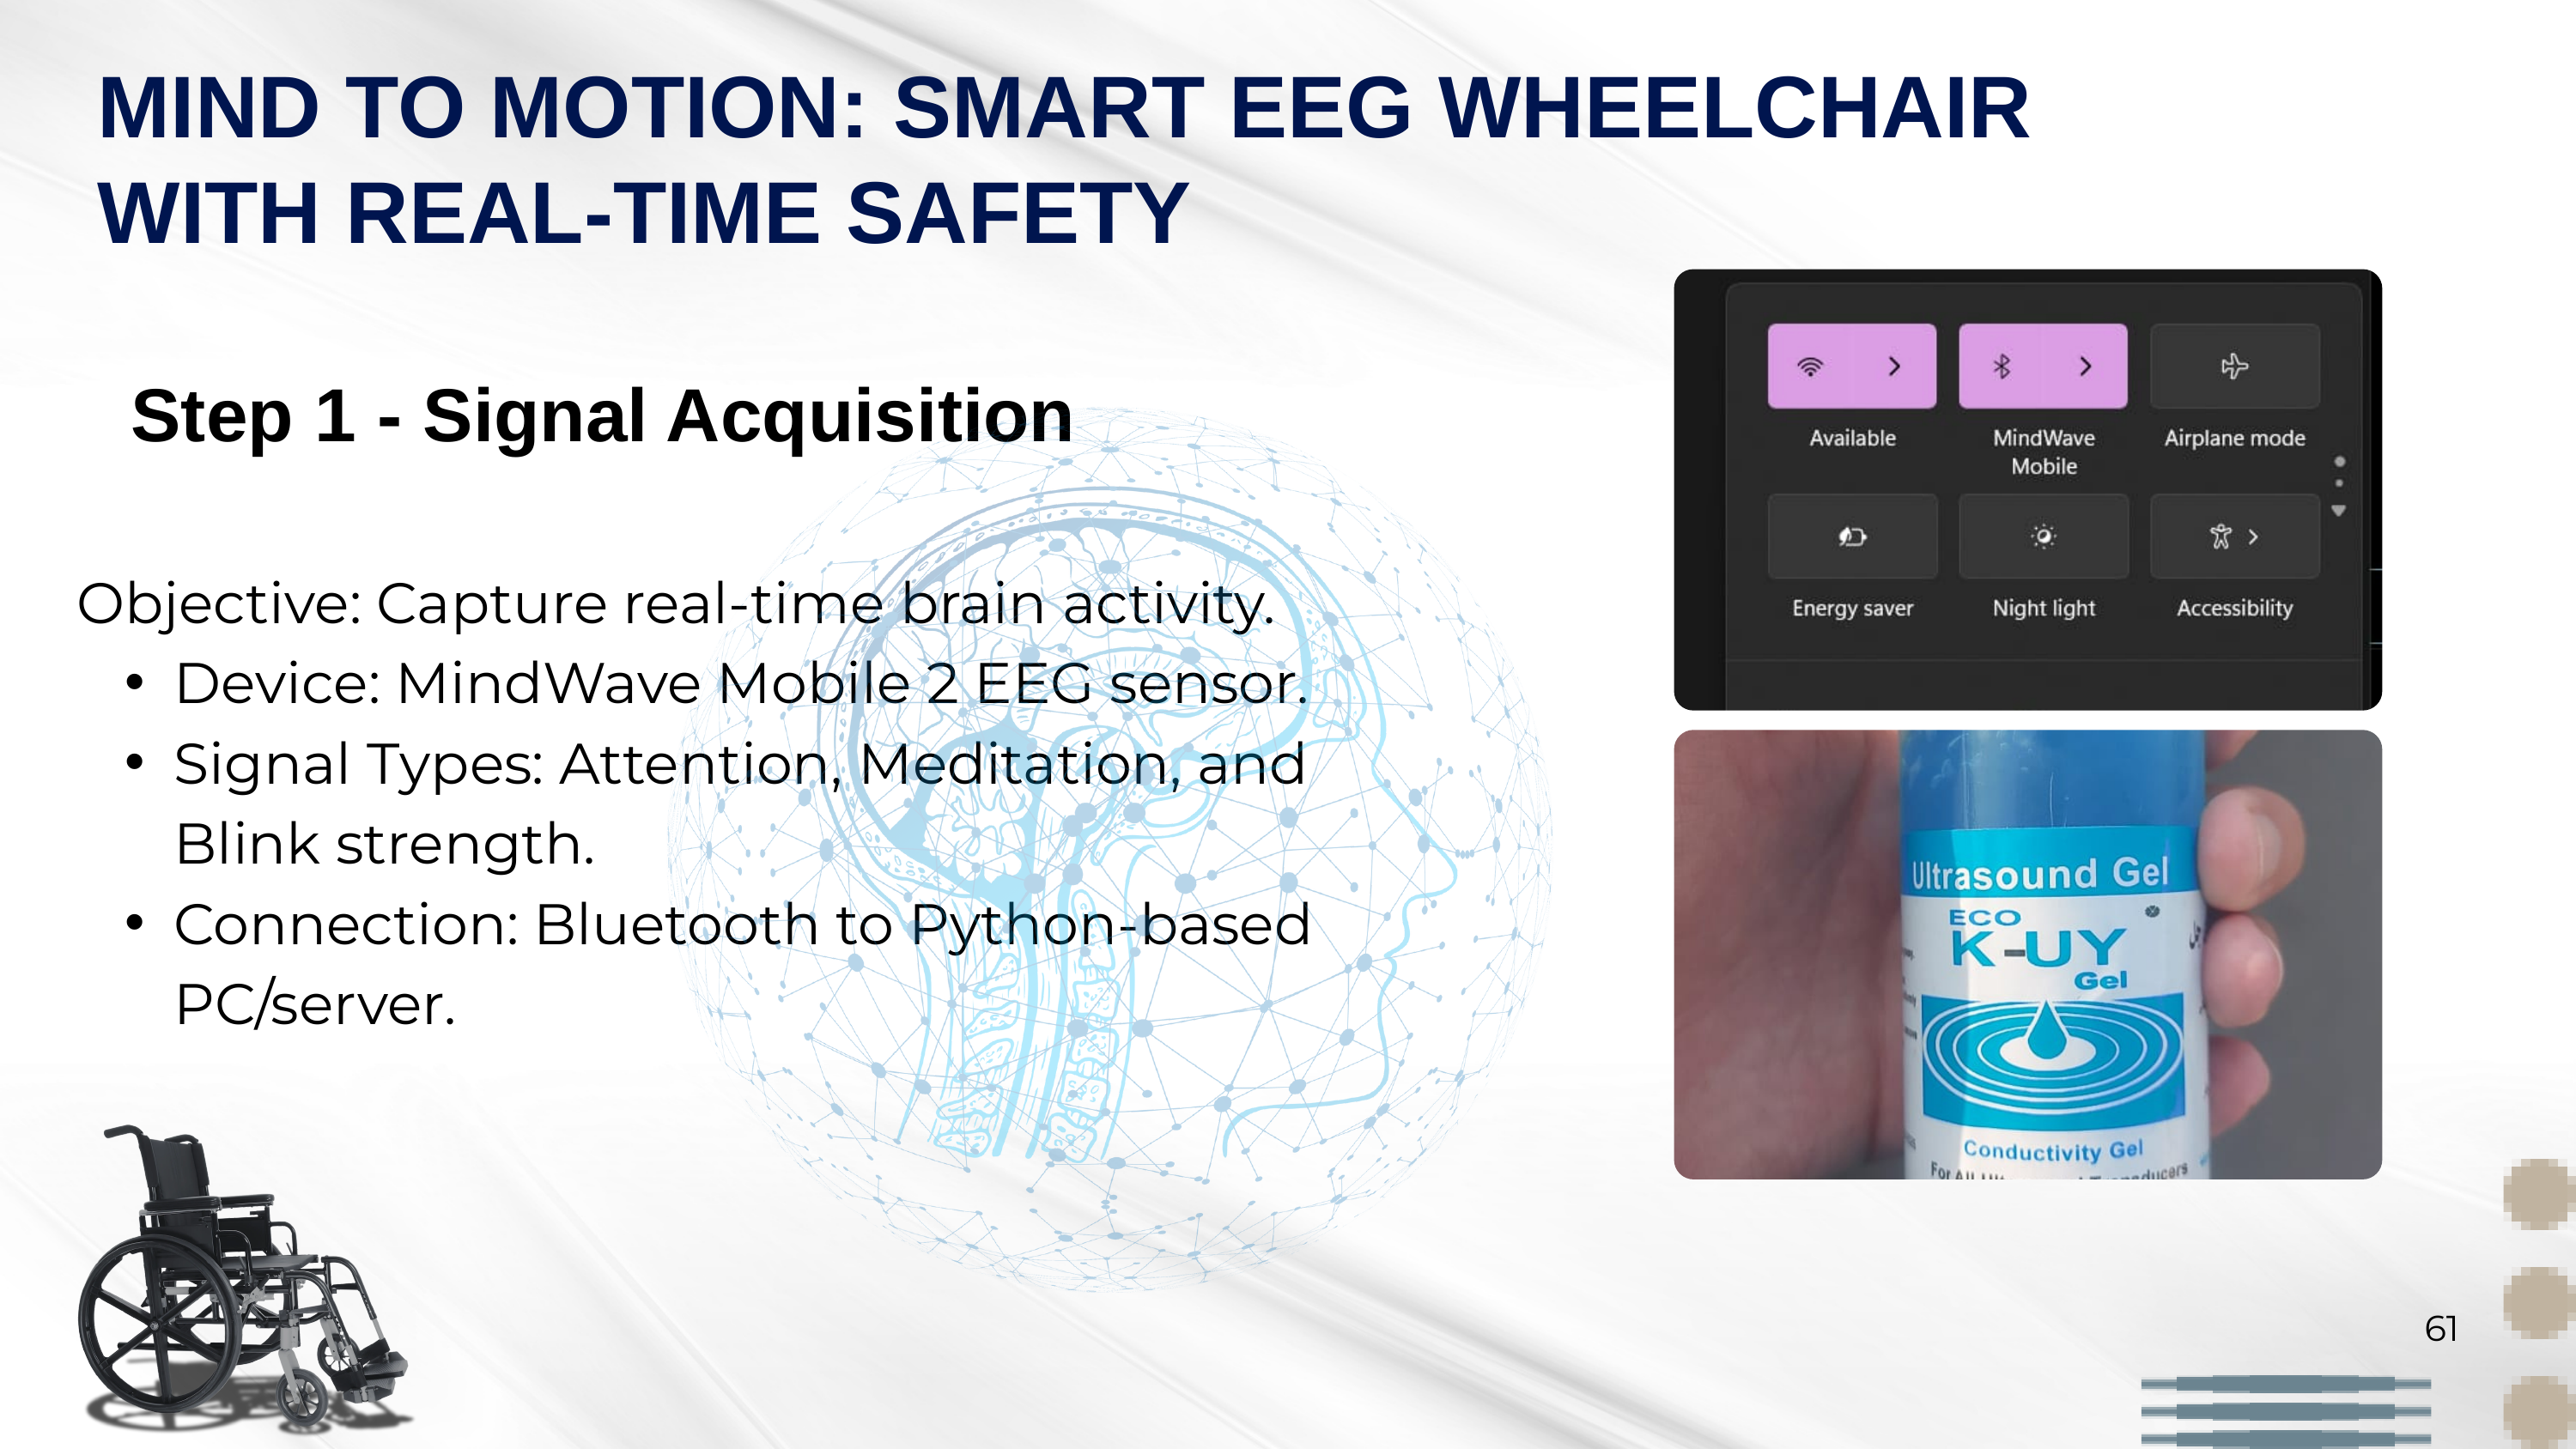

MIND TO MOTION: SMART EEG WHEELCHAIR WITH REAL-TIME SAFETY

 Step 1 - Signal Acquisition

Objective: Capture real-time brain activity.
Device: MindWave Mobile 2 EEG sensor.
Signal Types: Attention, Meditation, and Blink strength.
Connection: Bluetooth to Python-based PC/server.

61